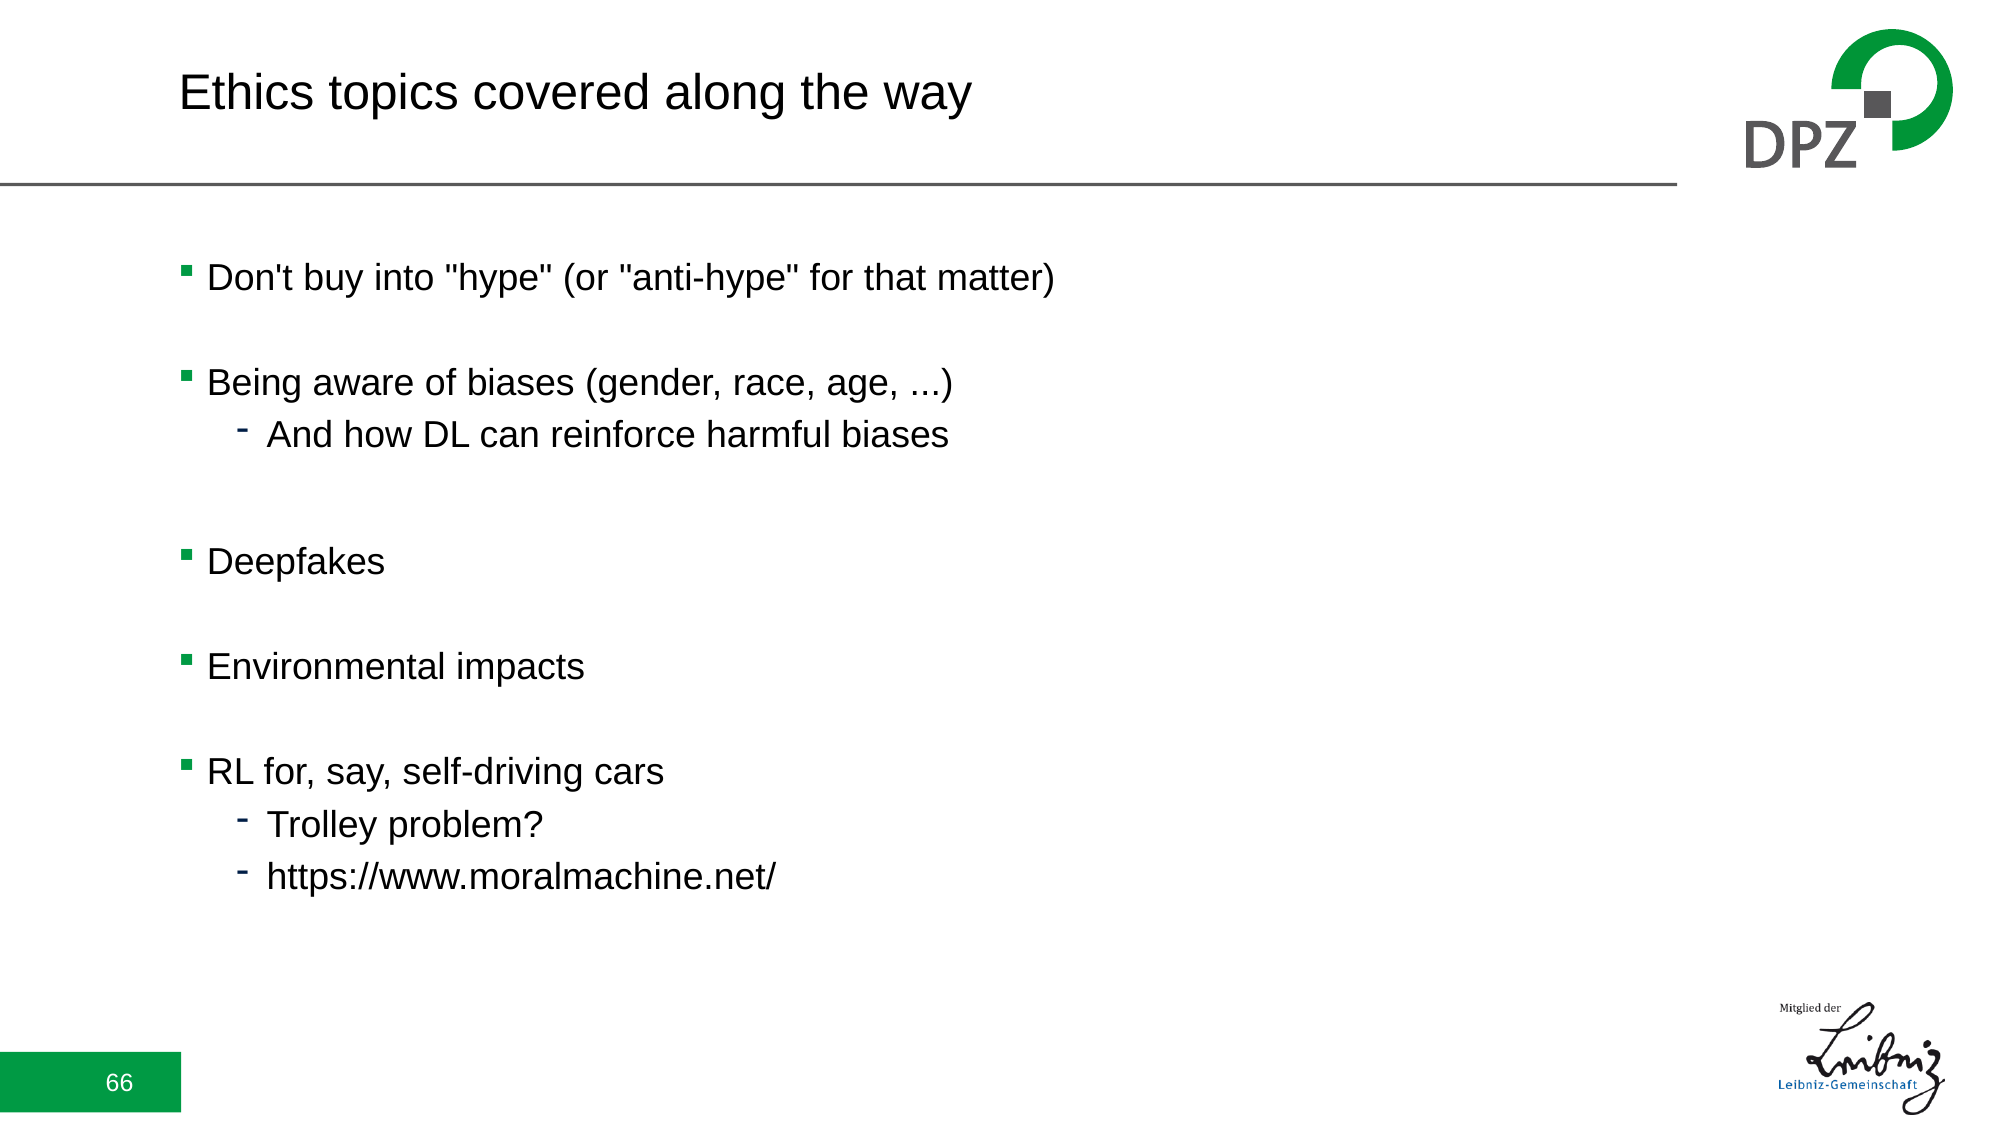

# Ethics topics covered along the way
Don't buy into "hype" (or "anti-hype" for that matter)

Being aware of biases (gender, race, age, ...)
And how DL can reinforce harmful biases

Deepfakes

Environmental impacts

RL for, say, self-driving cars
Trolley problem?
https://www.moralmachine.net/
66